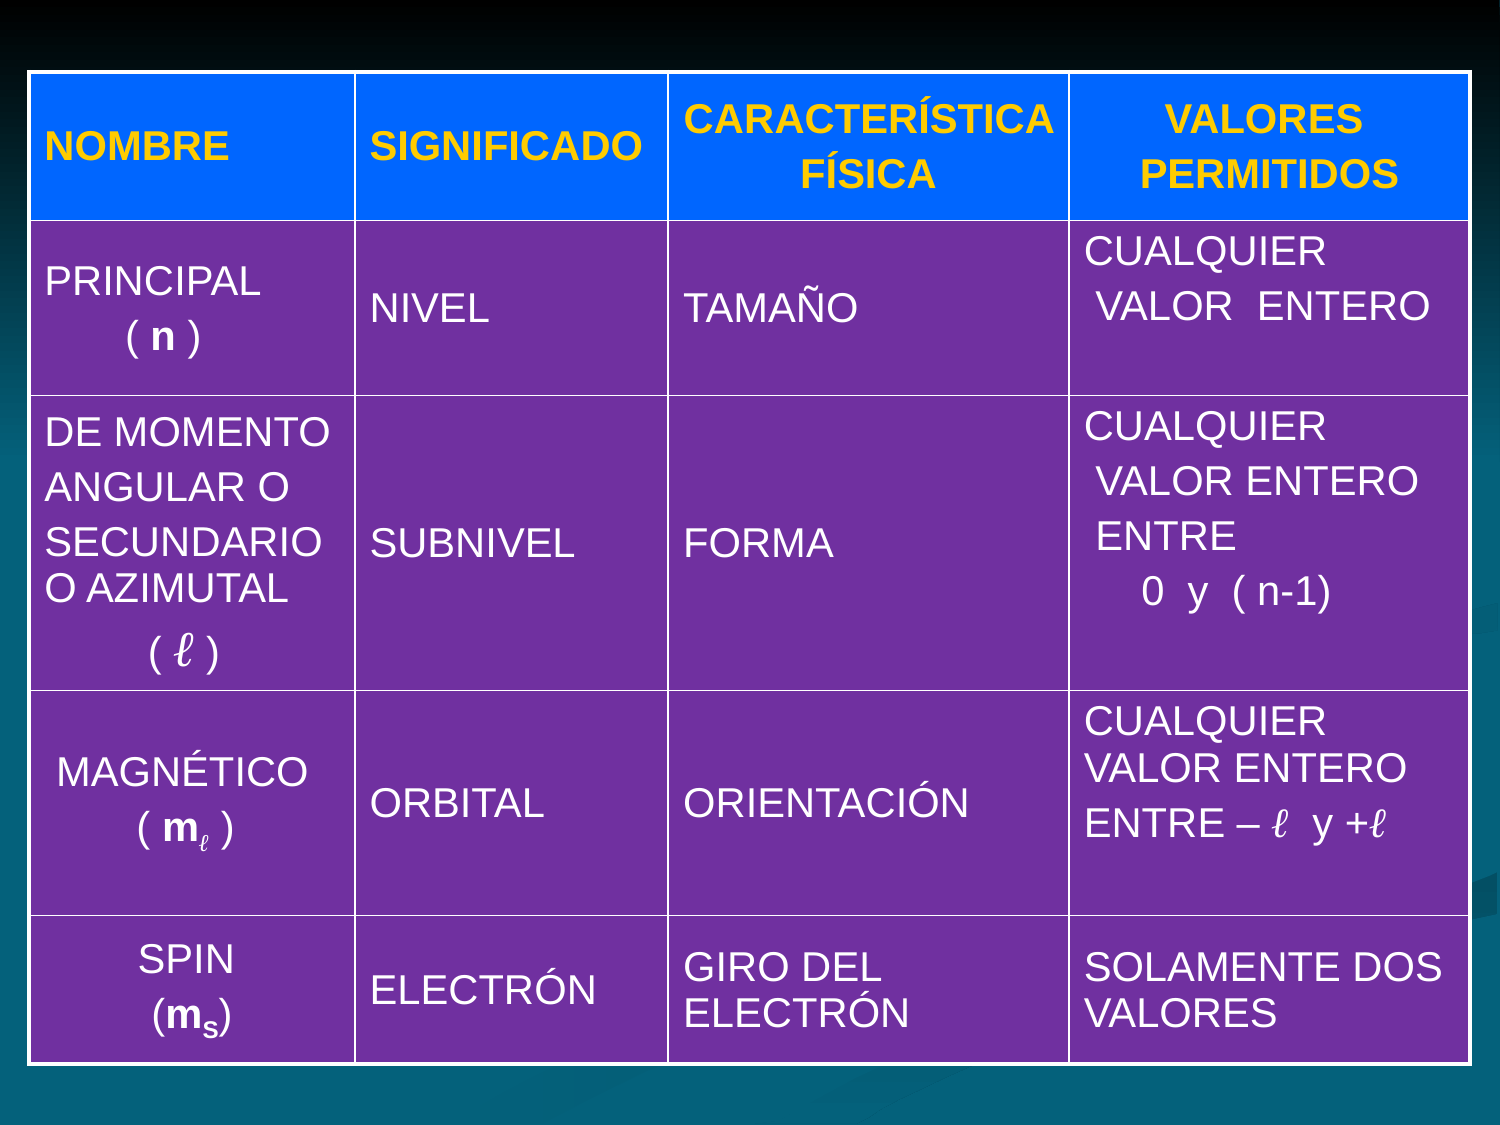

| NOMBRE | SIGNIFICADO | CARACTERÍSTICA FÍSICA | VALORES PERMITIDOS |
| --- | --- | --- | --- |
| PRINCIPAL ( n ) | NIVEL | TAMAÑO | CUALQUIER VALOR ENTERO |
| DE MOMENTO ANGULAR O SECUNDARIO O AZIMUTAL ( ℓ ) | SUBNIVEL | FORMA | CUALQUIER VALOR ENTERO ENTRE 0 y ( n-1) |
| MAGNÉTICO ( mℓ ) | ORBITAL | ORIENTACIÓN | CUALQUIER VALOR ENTERO ENTRE – ℓ y +ℓ |
| SPIN (mS) | ELECTRÓN | GIRO DEL ELECTRÓN | SOLAMENTE DOS VALORES |